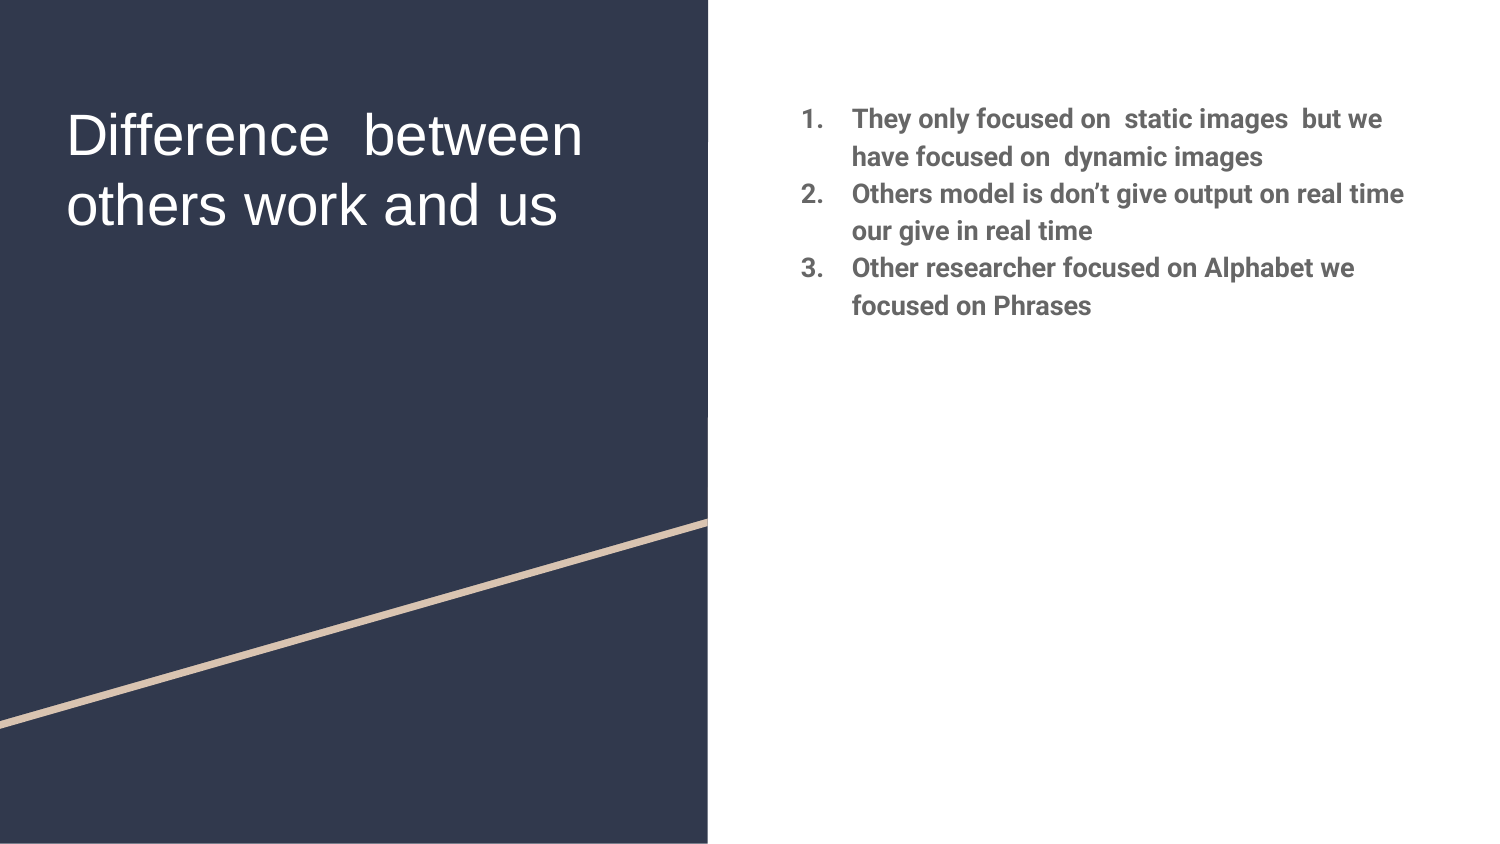

# Difference  between others work and us
They only focused on  static images  but we have focused on  dynamic images
Others model is don’t give output on real time our give in real time
Other researcher focused on Alphabet we focused on Phrases